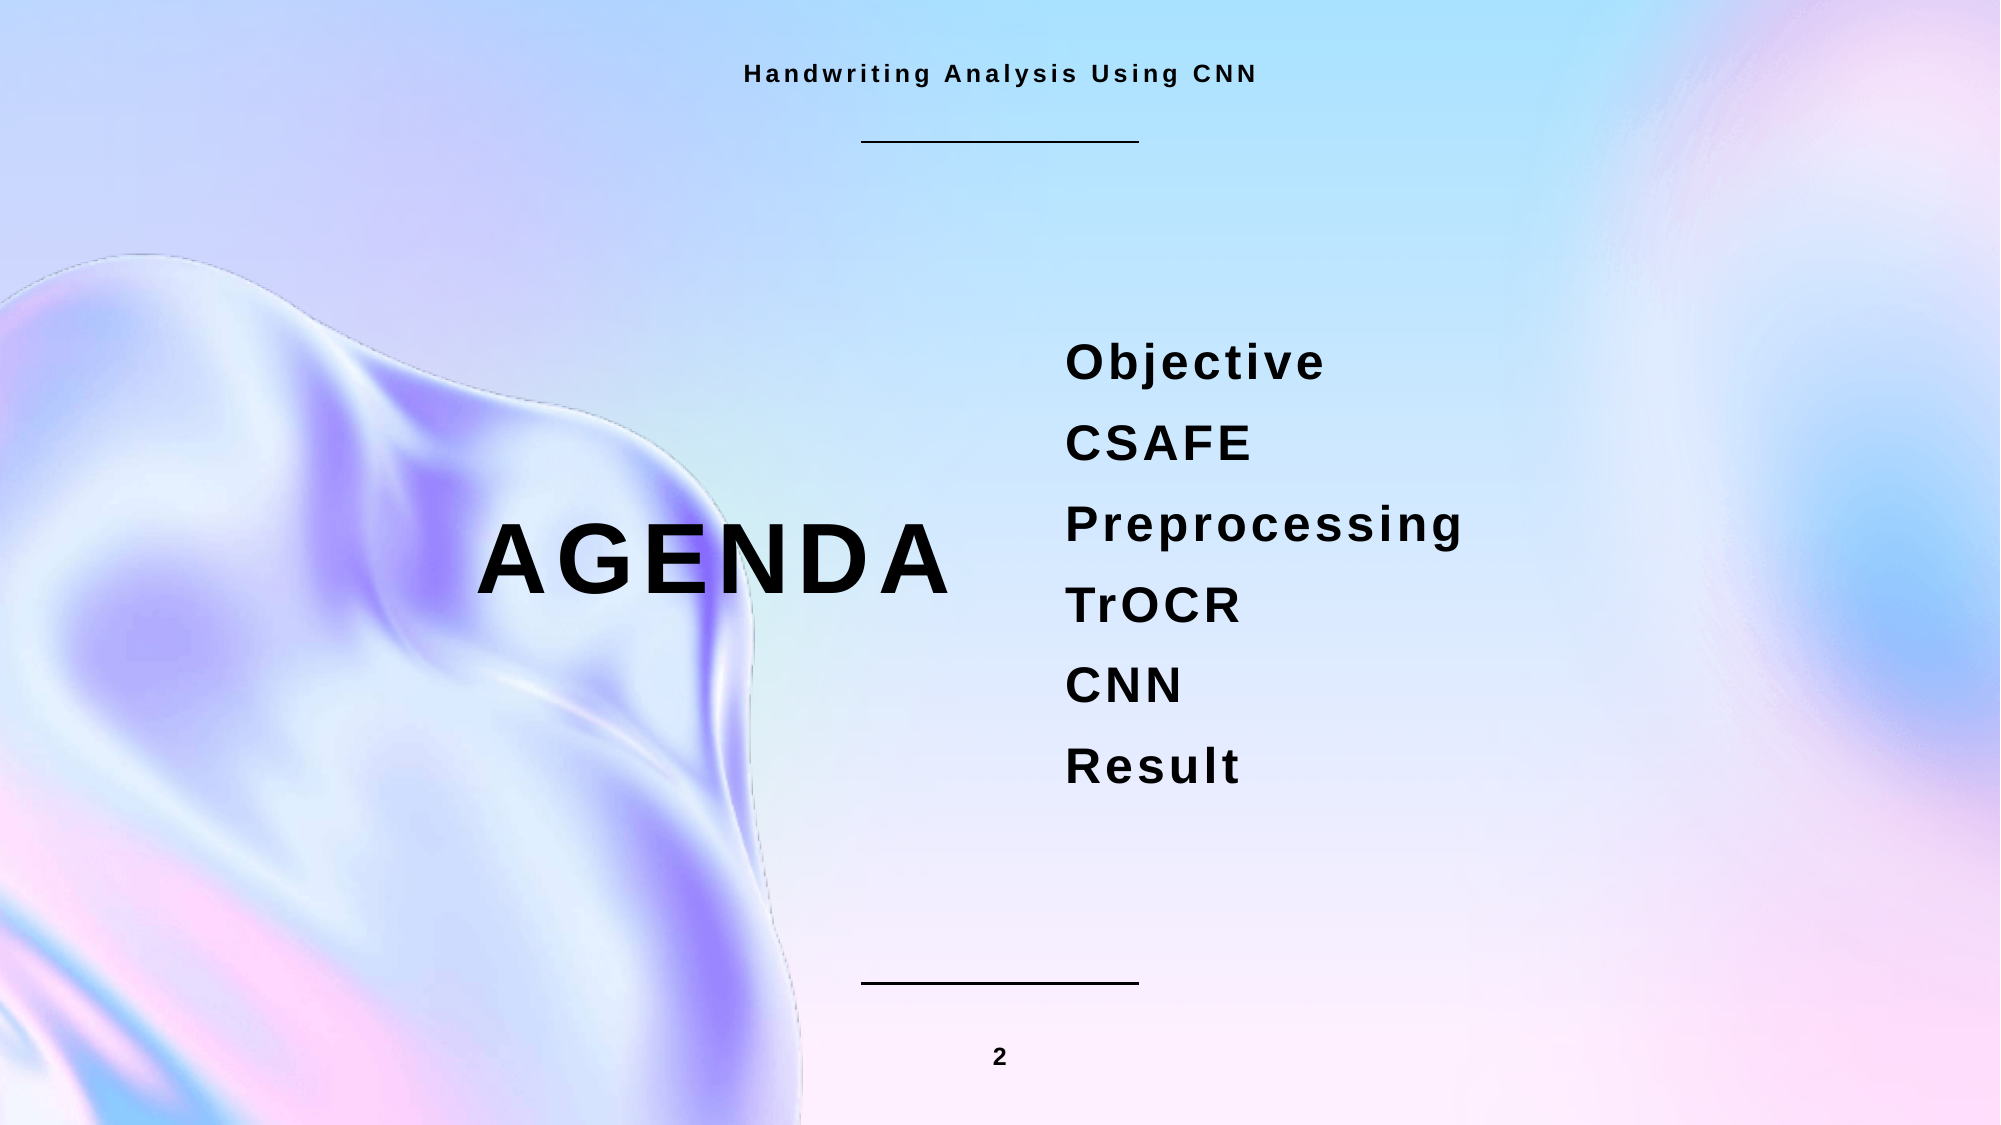

Handwriting Analysis Using CNN
Objective
CSAFE
Preprocessing
TrOCR
CNN
Result
# AGENDA
2